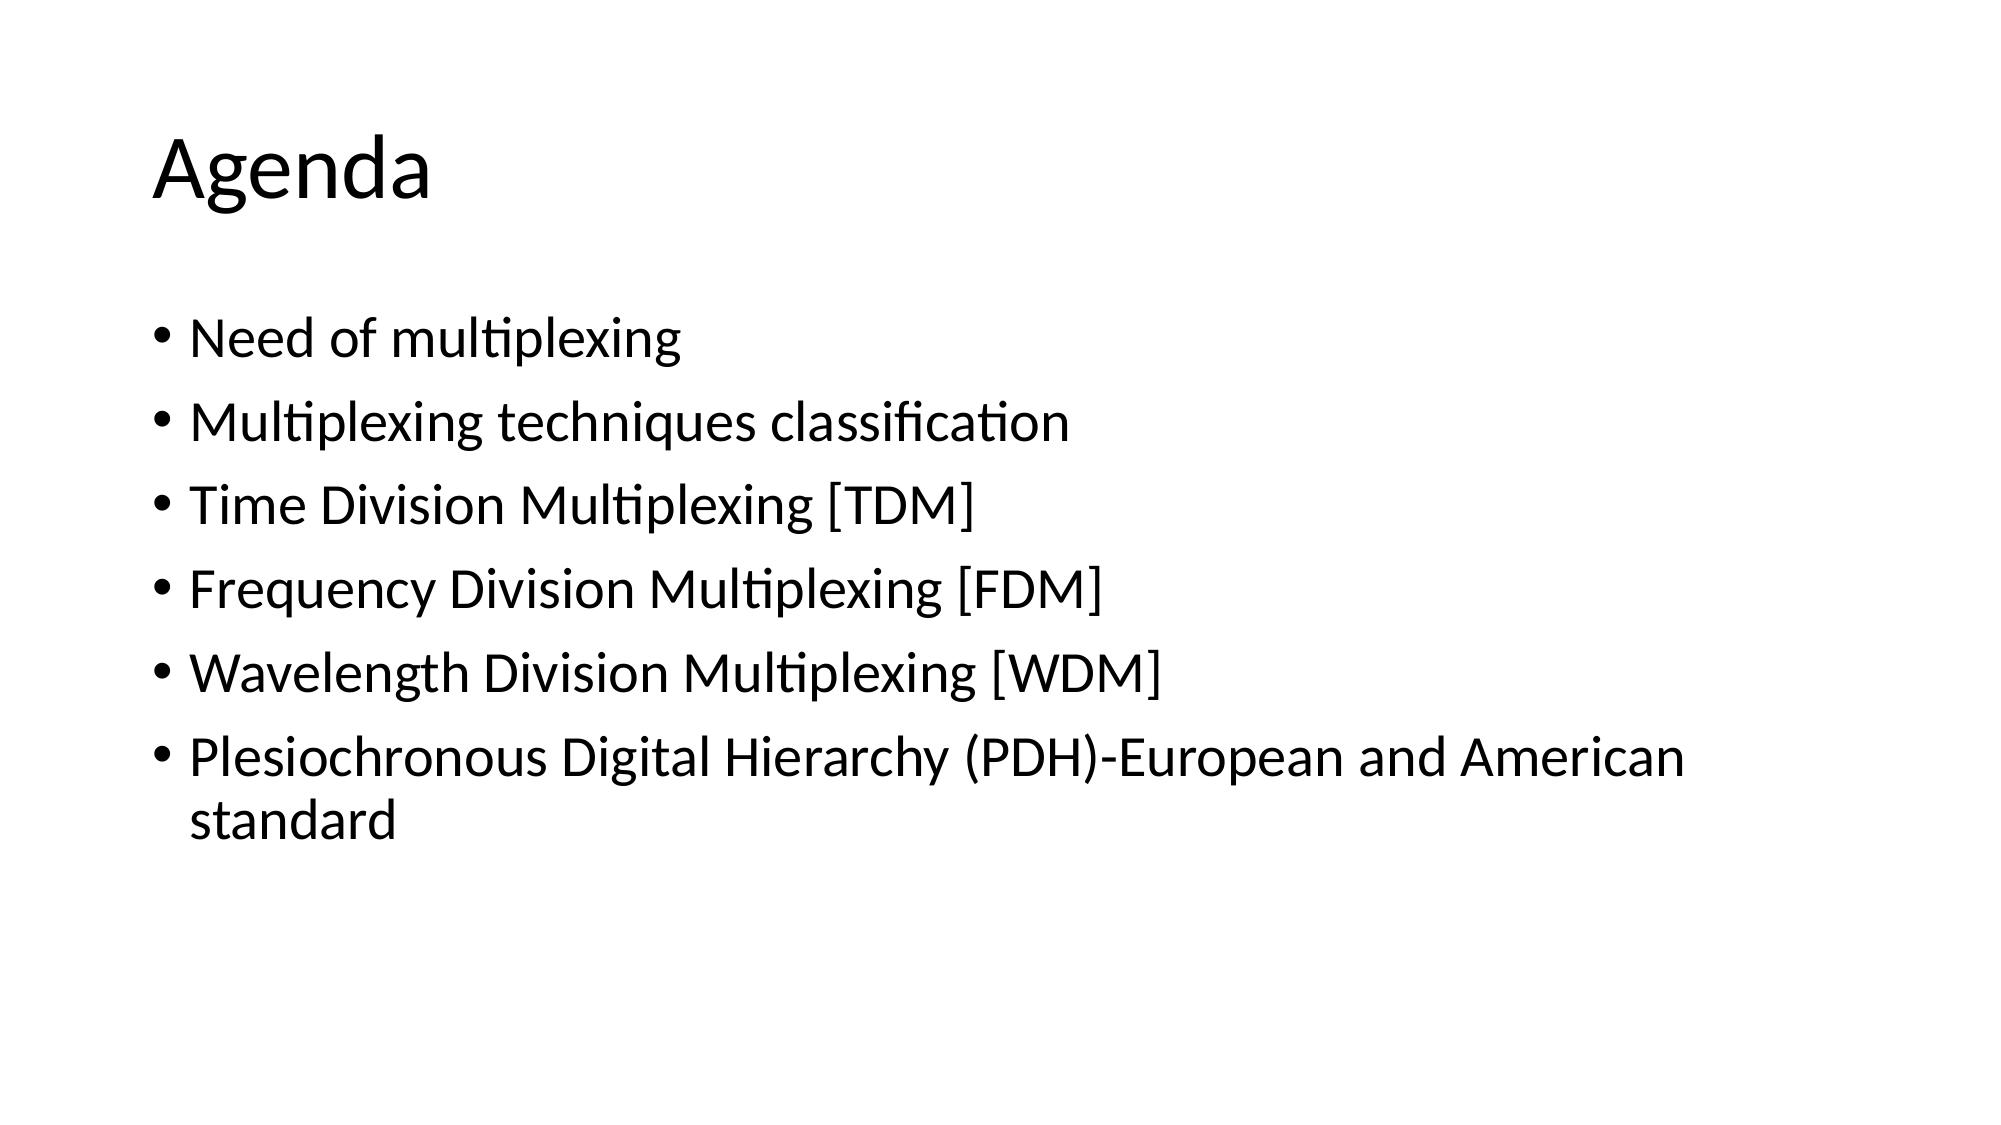

# Agenda
Need of multiplexing
Multiplexing techniques classification
Time Division Multiplexing [TDM]
Frequency Division Multiplexing [FDM]
Wavelength Division Multiplexing [WDM]
Plesiochronous Digital Hierarchy (PDH)-European and American standard

CONFIDENTIAL© Copyright 2008 Tech Mahindra Limited
94